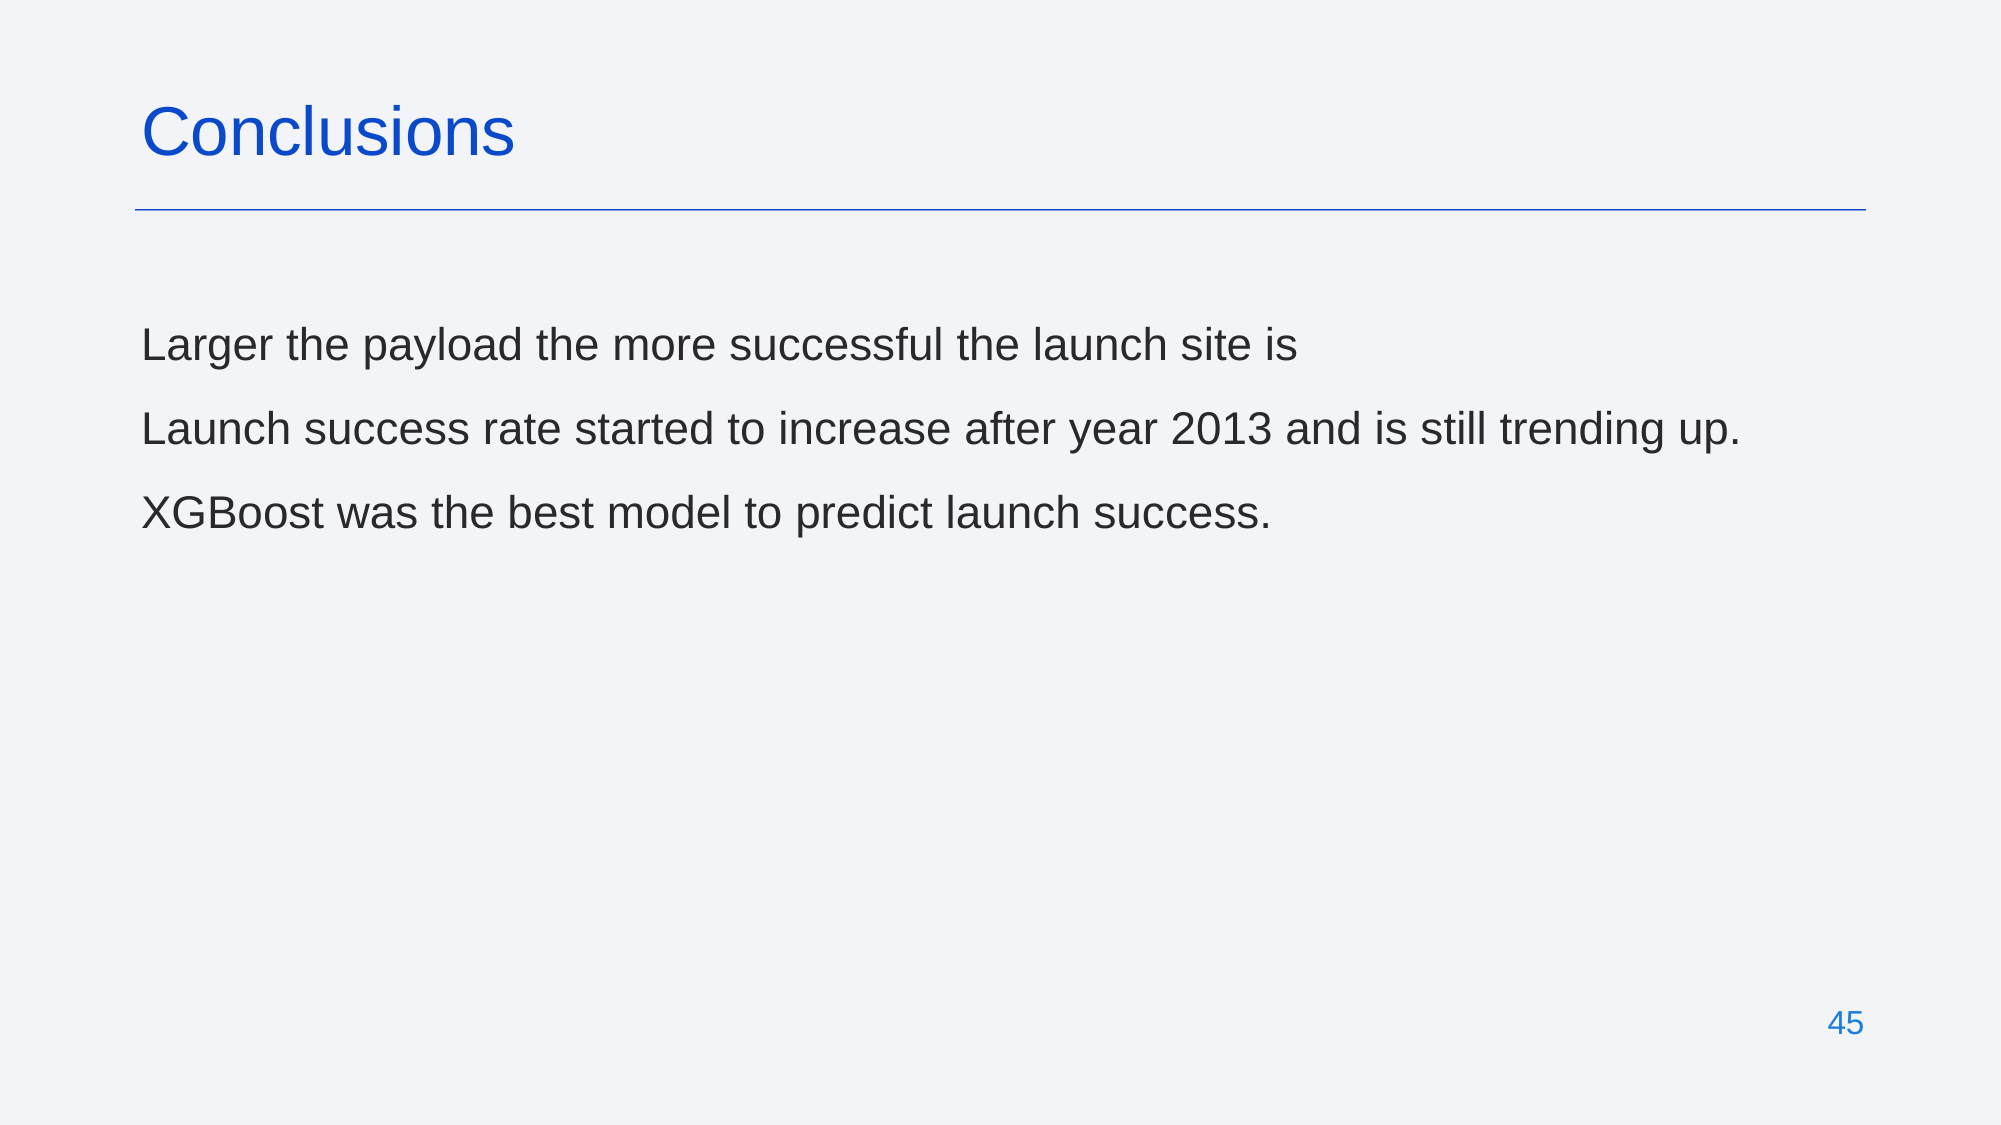

Conclusions
Larger the payload the more successful the launch site is
Launch success rate started to increase after year 2013 and is still trending up.
XGBoost was the best model to predict launch success.
45